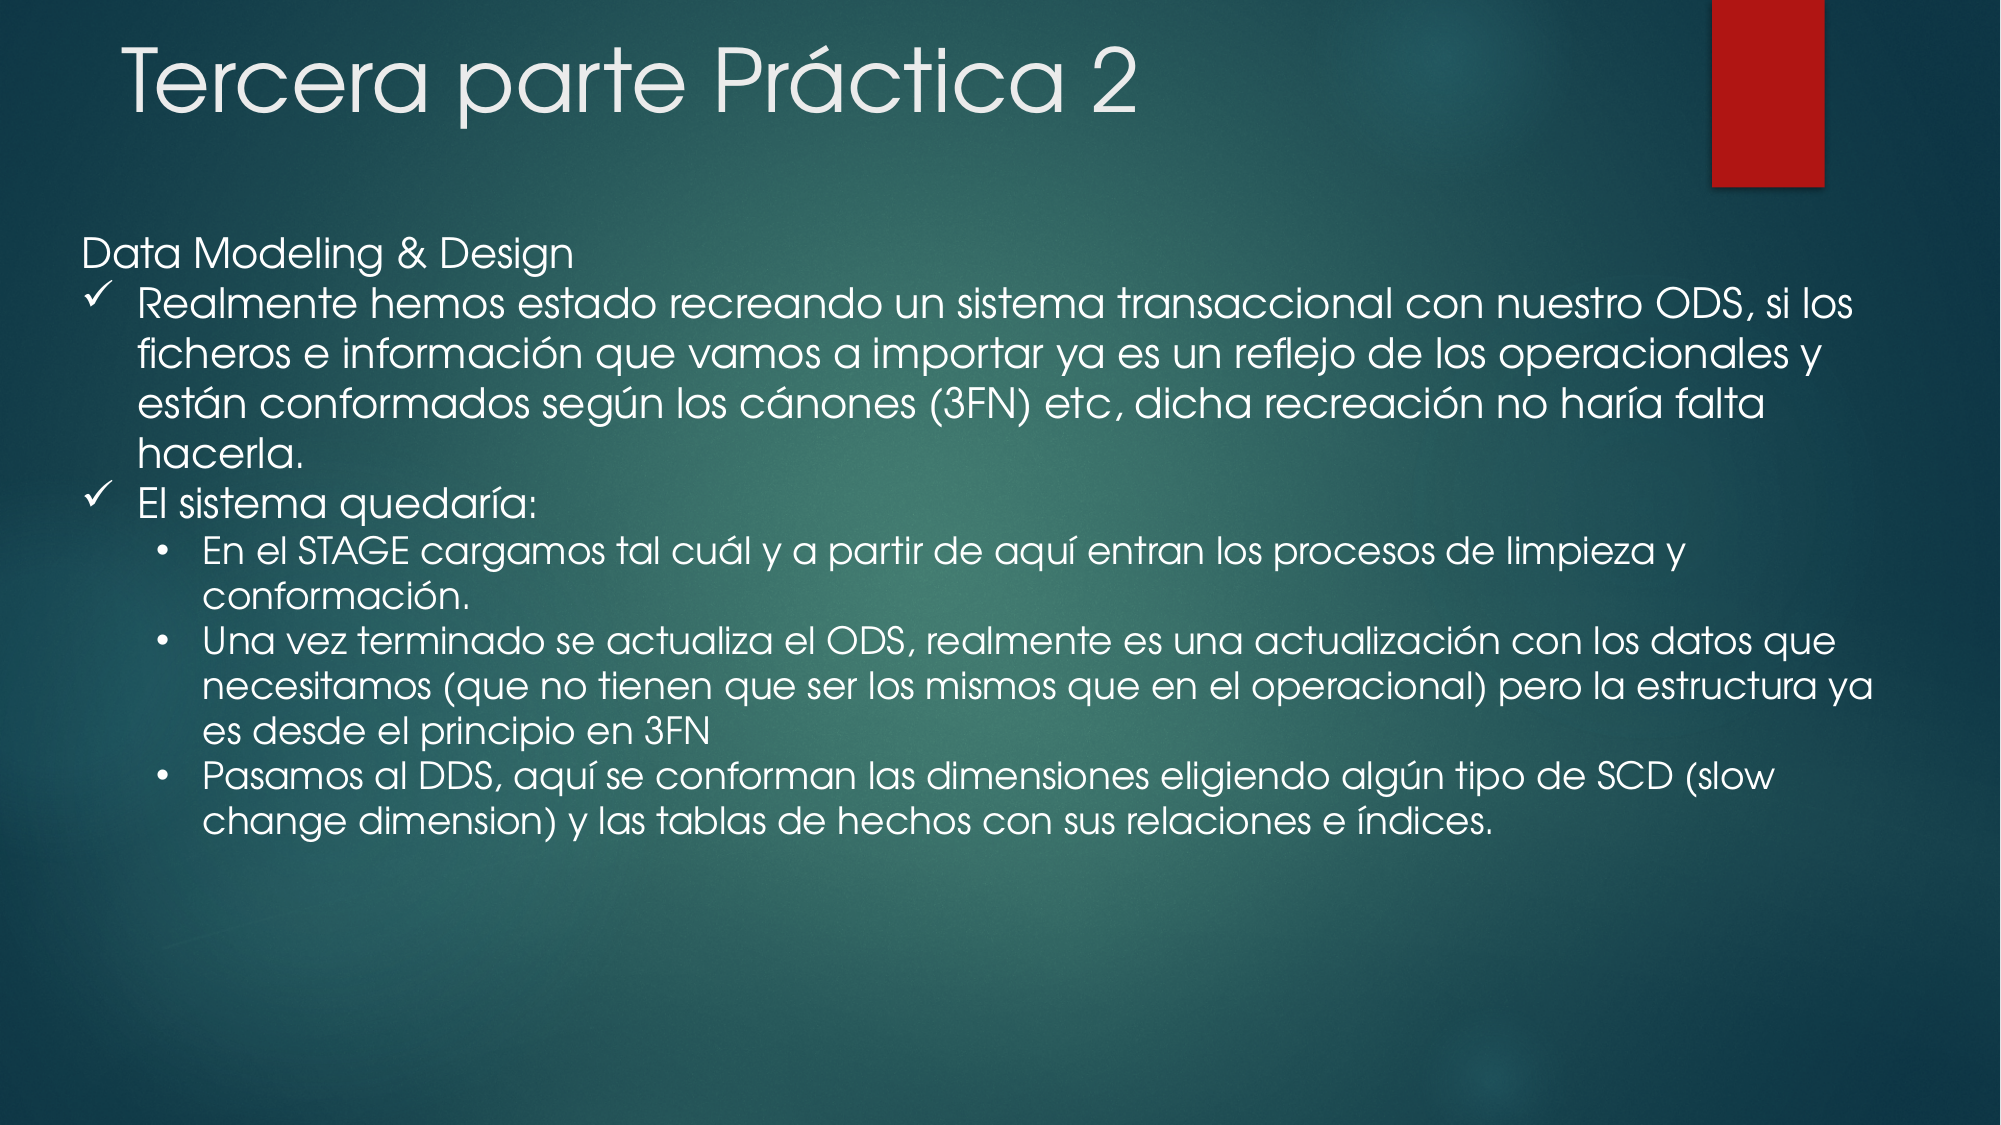

# Tercera parte Práctica 2
Data Modeling & Design
Realmente hemos estado recreando un sistema transaccional con nuestro ODS, si los ficheros e información que vamos a importar ya es un reflejo de los operacionales y están conformados según los cánones (3FN) etc, dicha recreación no haría falta hacerla.
El sistema quedaría:
En el STAGE cargamos tal cuál y a partir de aquí entran los procesos de limpieza y conformación.
Una vez terminado se actualiza el ODS, realmente es una actualización con los datos que necesitamos (que no tienen que ser los mismos que en el operacional) pero la estructura ya es desde el principio en 3FN
Pasamos al DDS, aquí se conforman las dimensiones eligiendo algún tipo de SCD (slow change dimension) y las tablas de hechos con sus relaciones e índices.